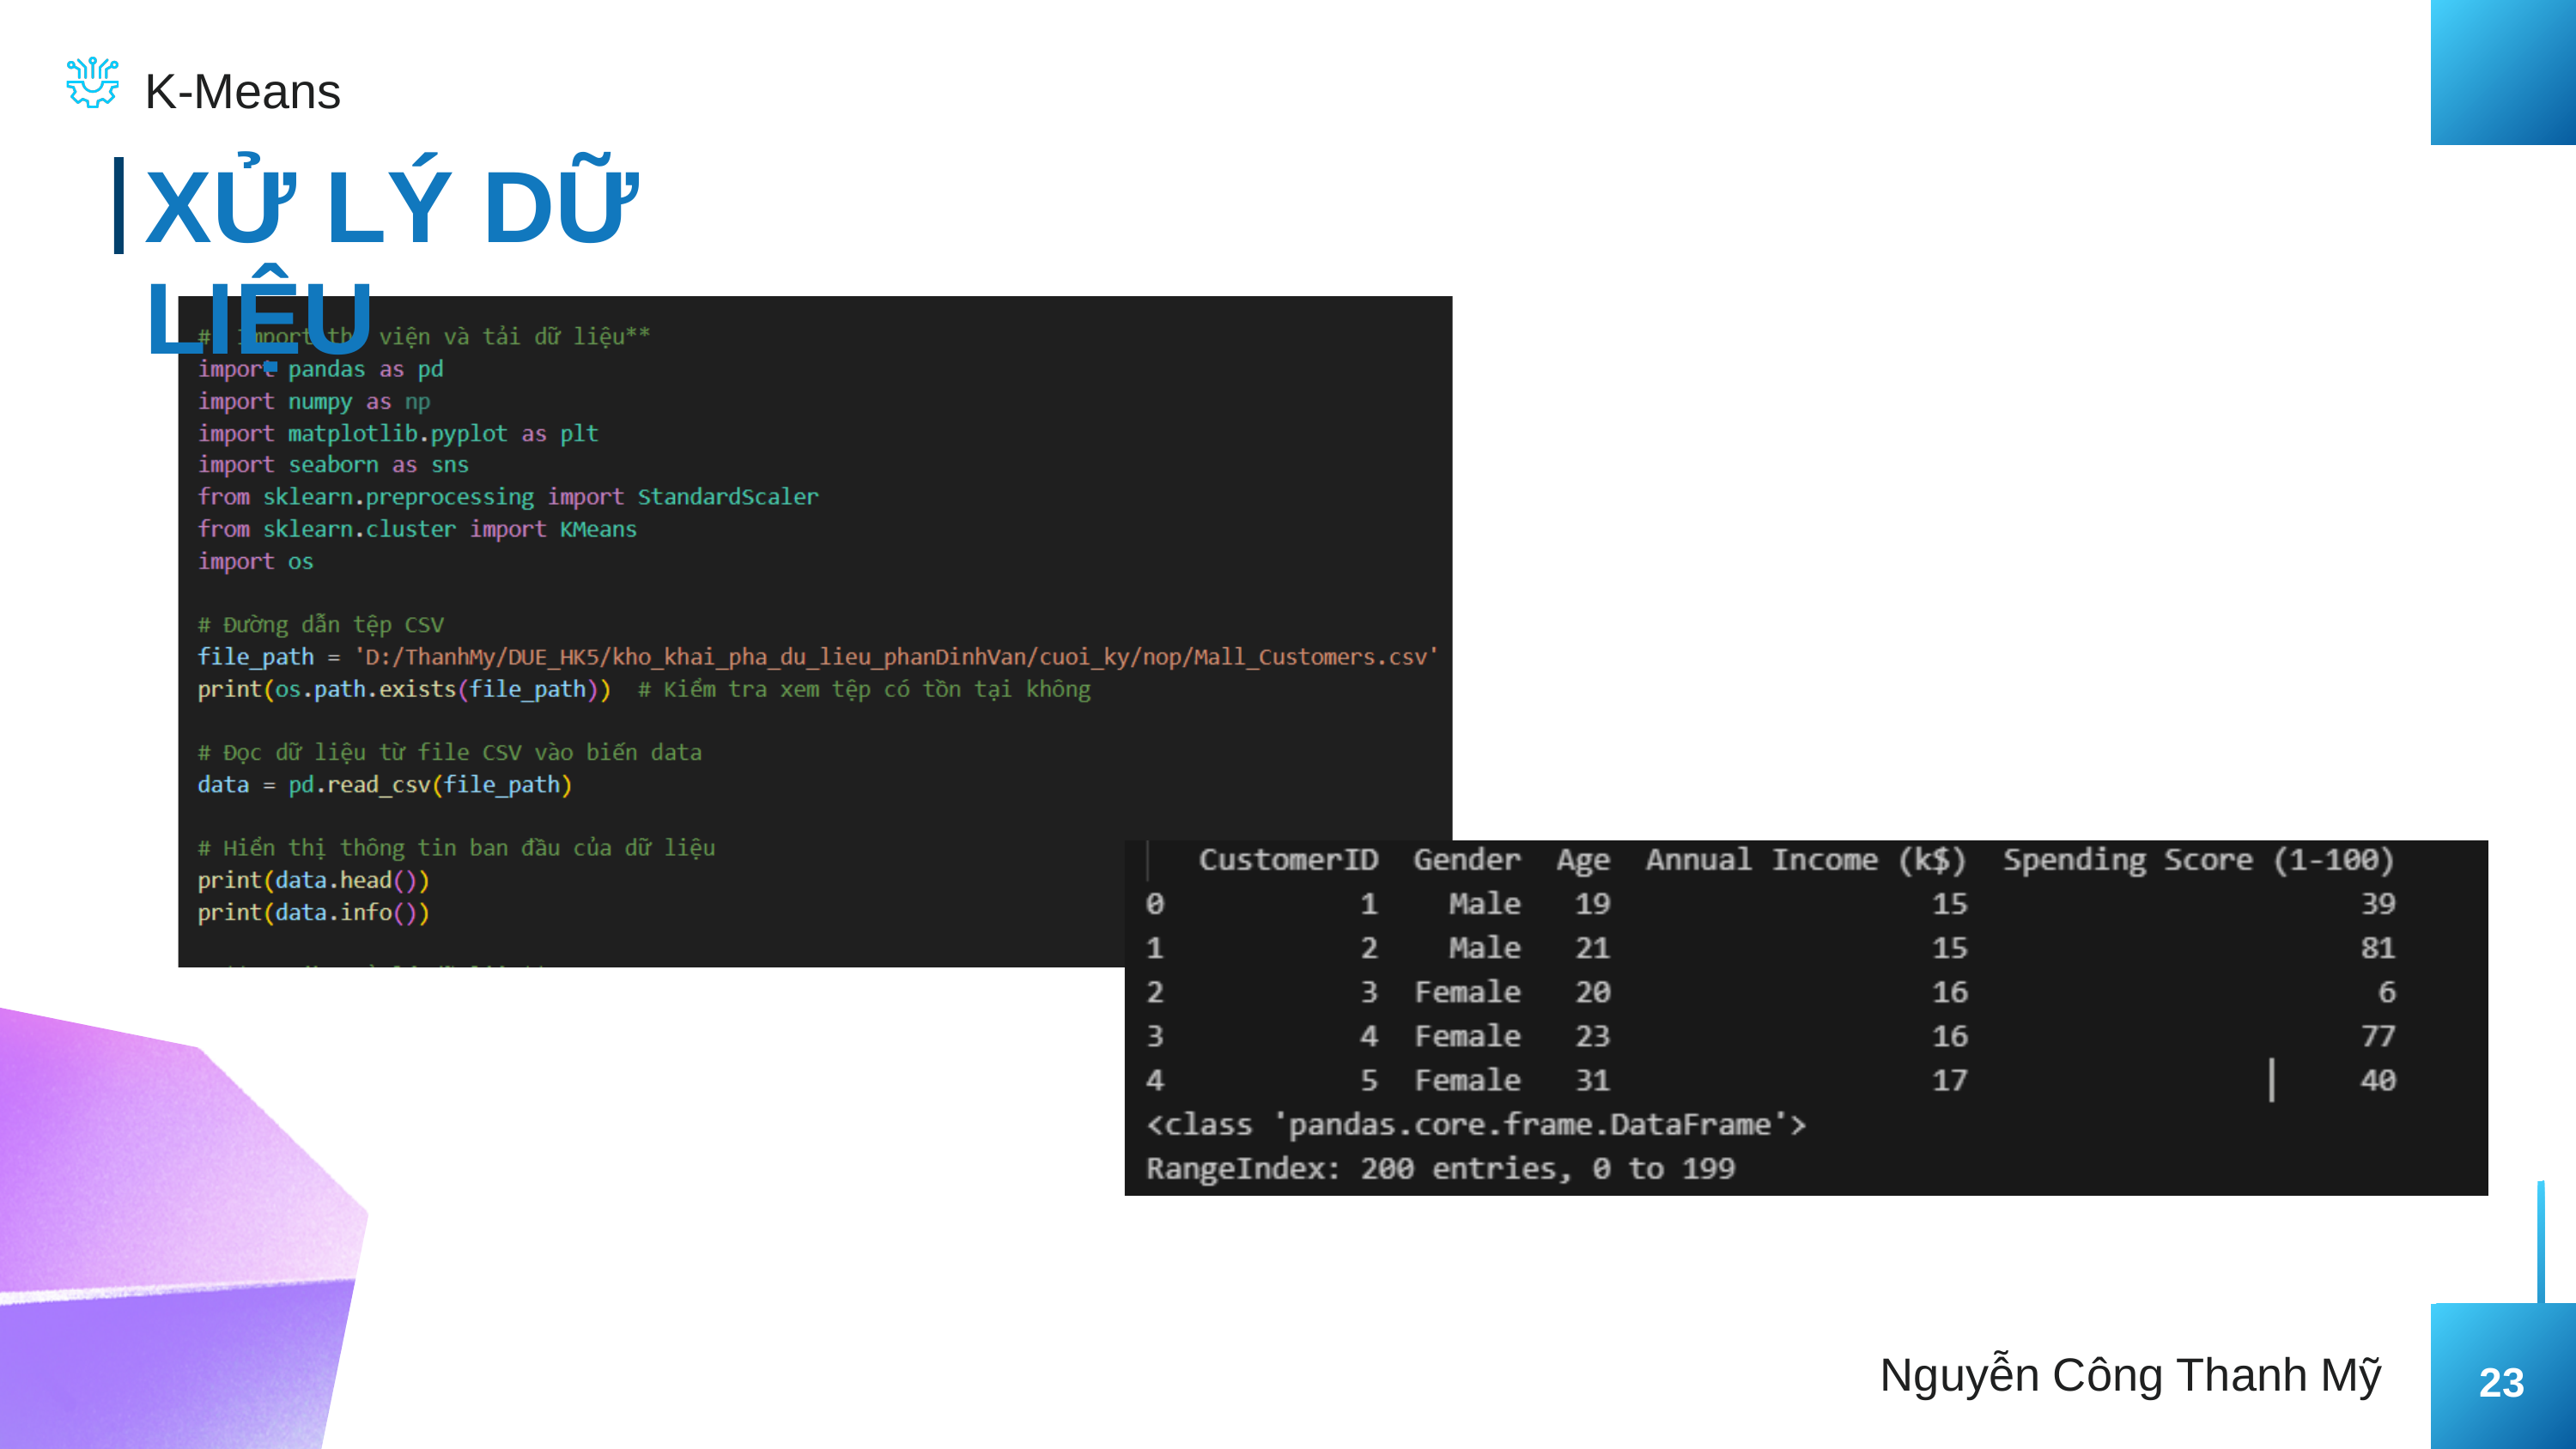

K-Means

XỬ LÝ DỮ LIỆU

Nguyễn Công Thanh Mỹ

23